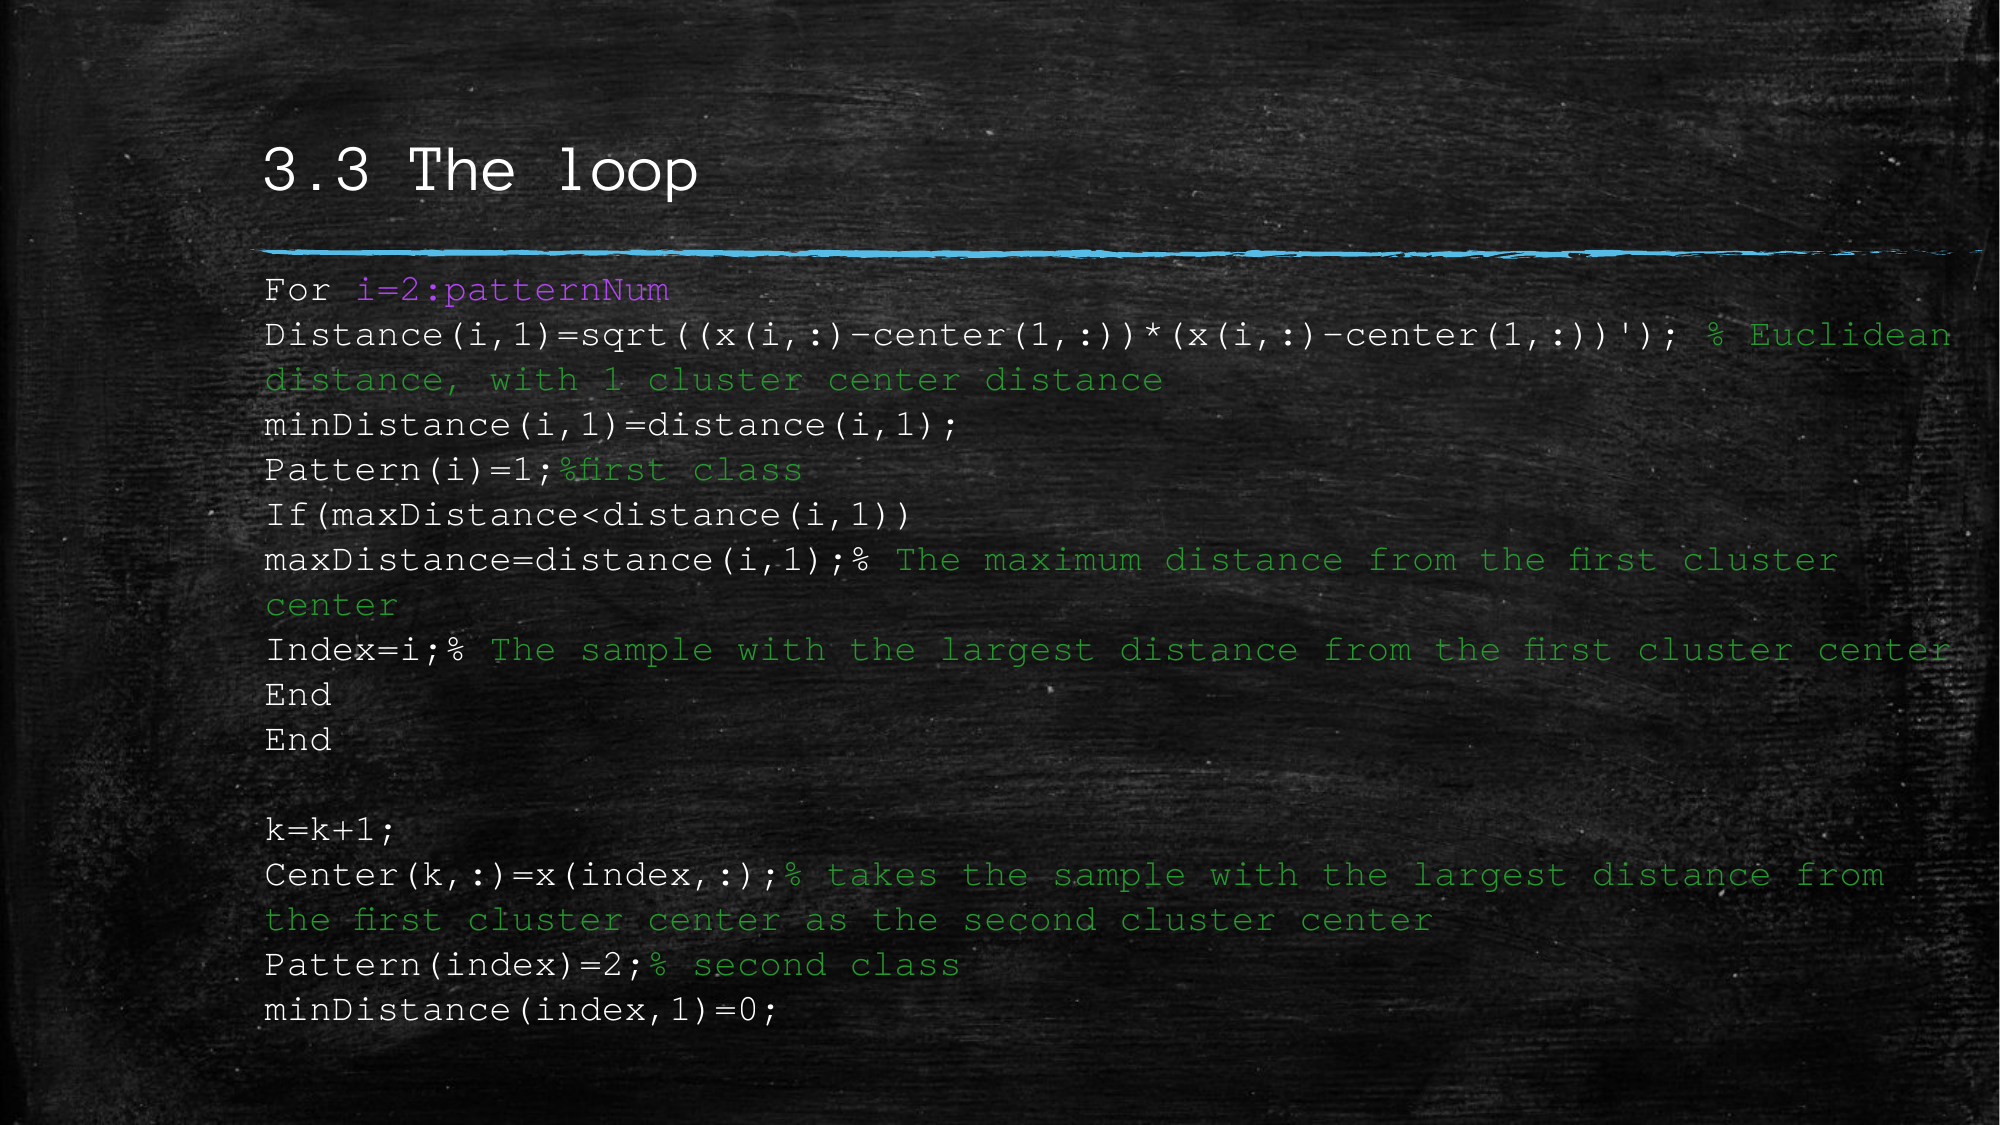

# 3.3 The loop
For i=2:patternNum
Distance(i,1)=sqrt((x(i,:)-center(1,:))*(x(i,:)-center(1,:))'); % Euclidean distance, with 1 cluster center distance
minDistance(i,1)=distance(i,1);
Pattern(i)=1;%first class
If(maxDistance<distance(i,1))
maxDistance=distance(i,1);% The maximum distance from the first cluster center
Index=i;% The sample with the largest distance from the first cluster center
End
End

k=k+1;
Center(k,:)=x(index,:);% takes the sample with the largest distance from the first cluster center as the second cluster center
Pattern(index)=2;% second class
minDistance(index,1)=0;